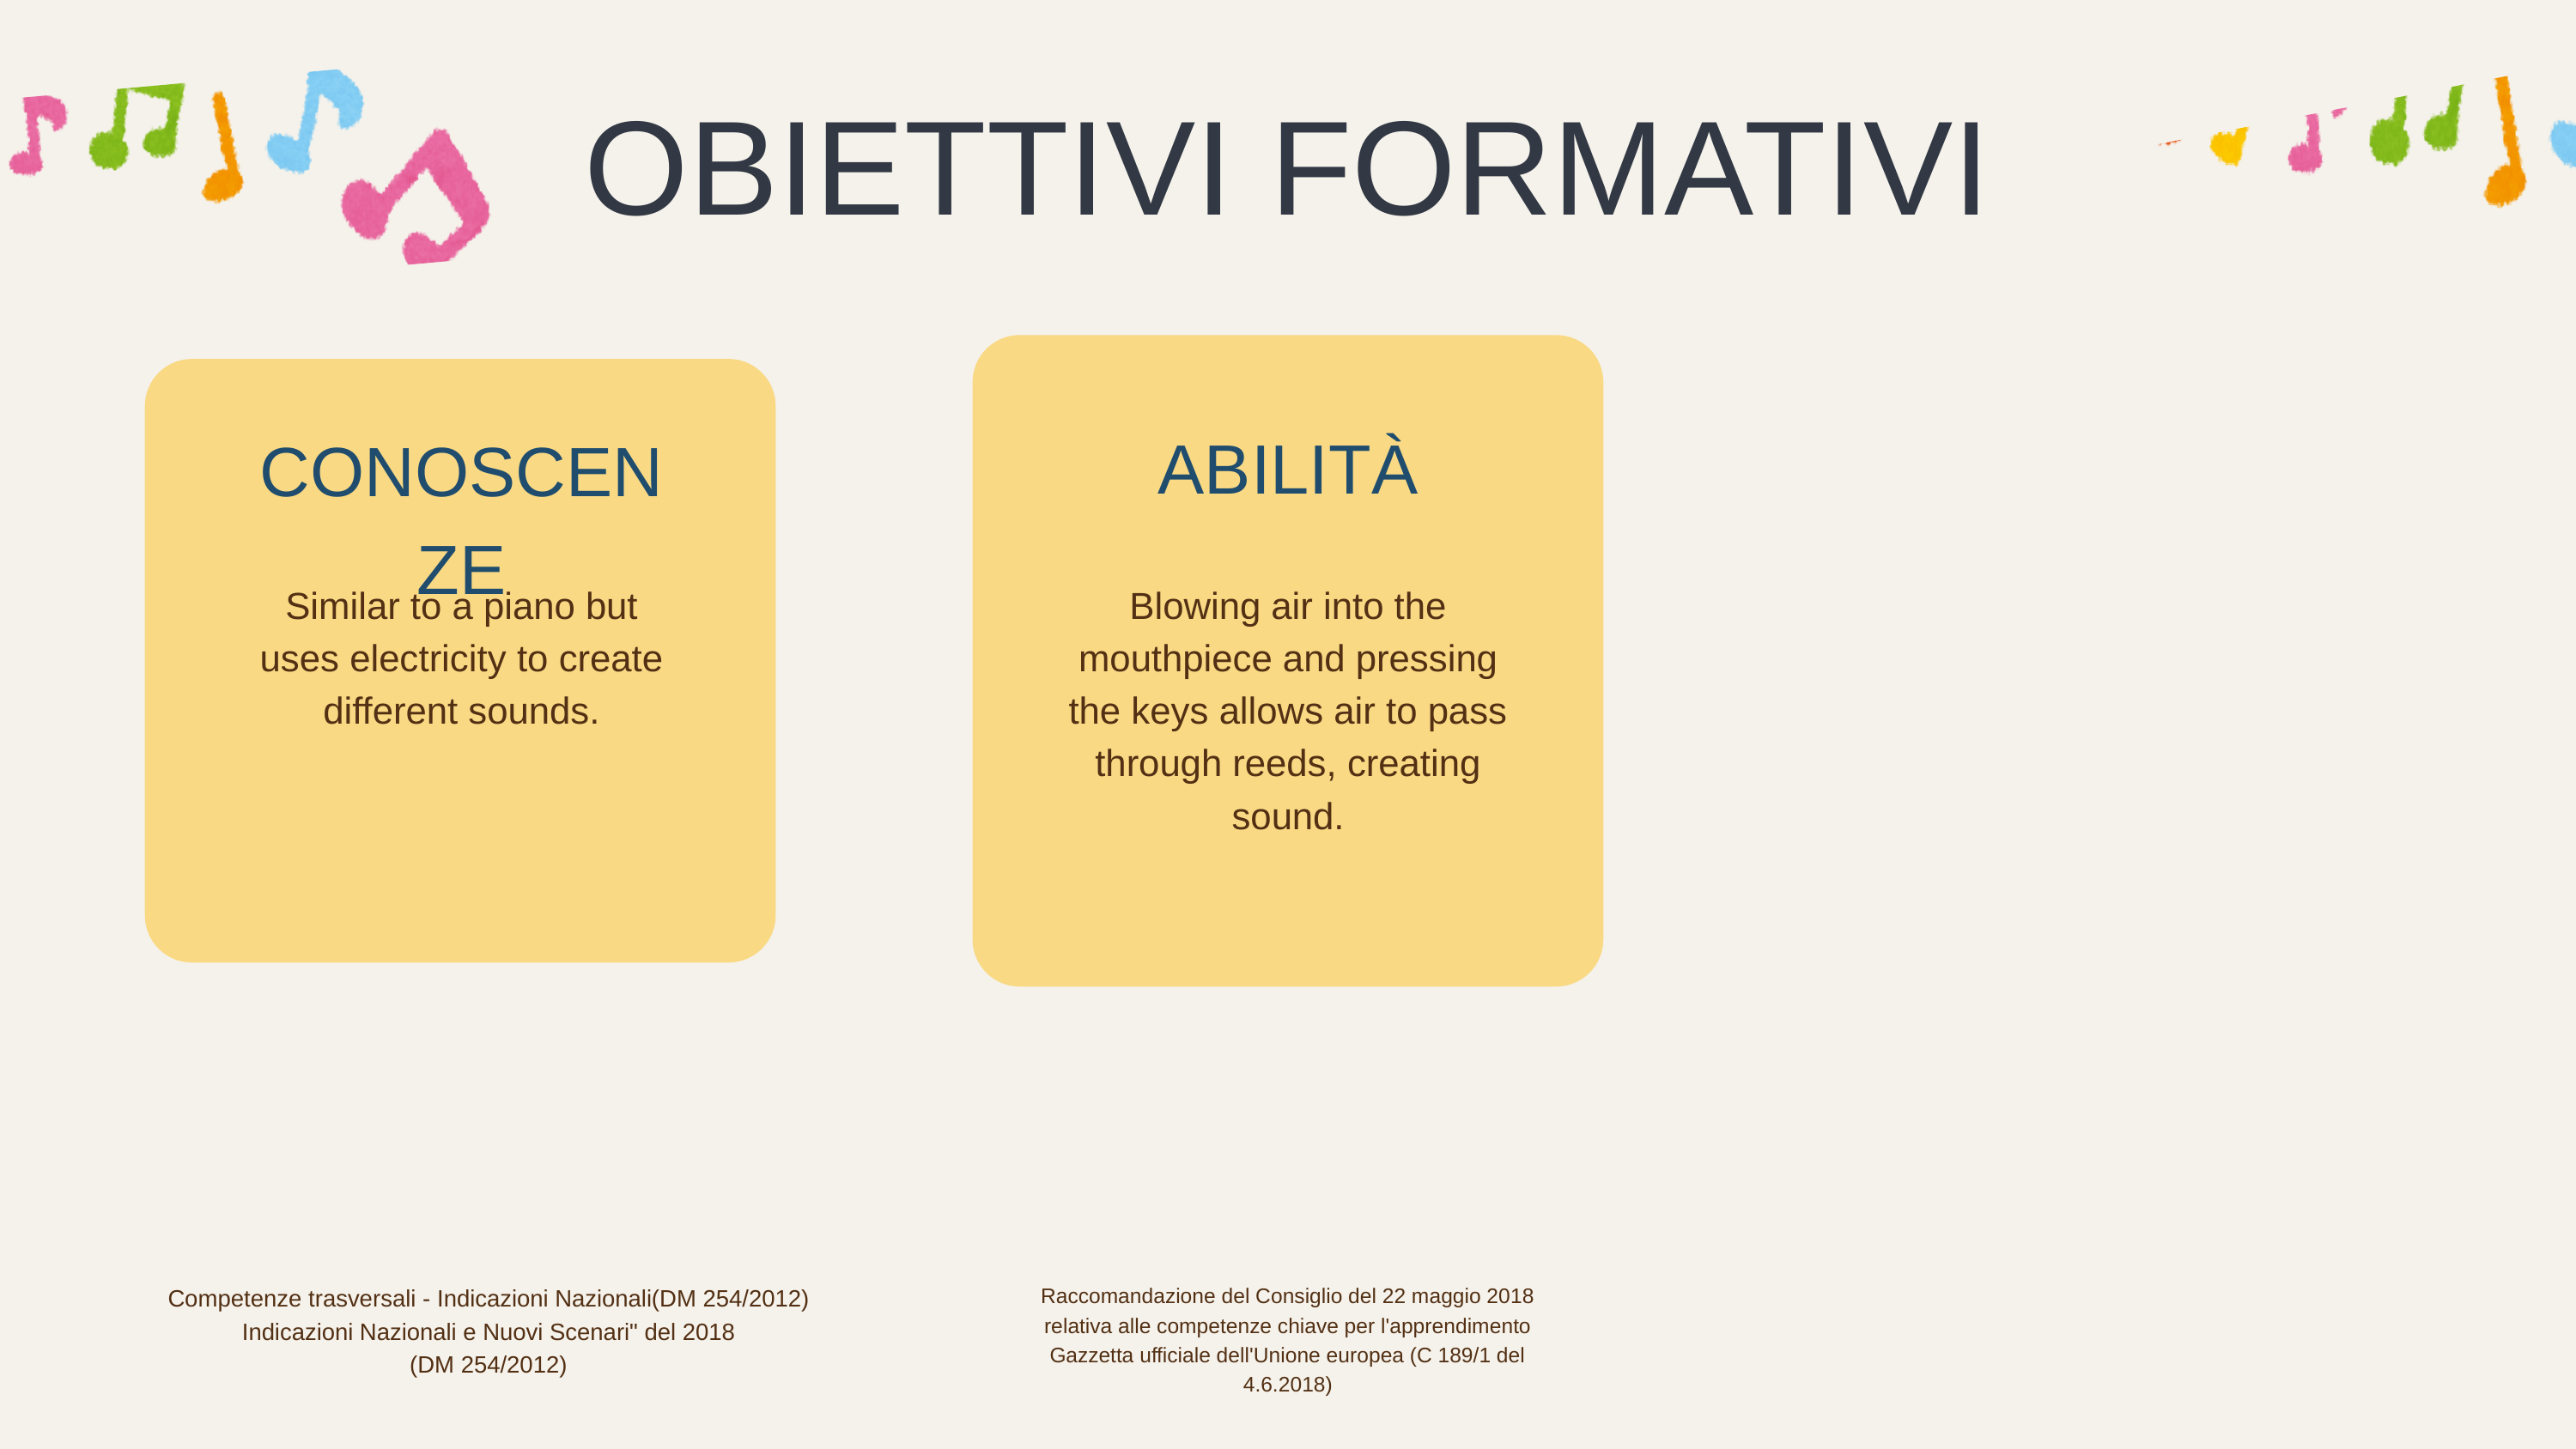

OBIETTIVI FORMATIVI

ABILITÀ
CONOSCENZE
Similar to a piano but uses electricity to create different sounds.
Blowing air into the mouthpiece and pressing the keys allows air to pass through reeds, creating sound.
Competenze trasversali - Indicazioni Nazionali(DM 254/2012)
Indicazioni Nazionali e Nuovi Scenari" del 2018
(DM 254/2012)
Raccomandazione del Consiglio del 22 maggio 2018
relativa alle competenze chiave per l'apprendimento
Gazzetta ufficiale dell'Unione europea (C 189/1 del 4.6.2018)